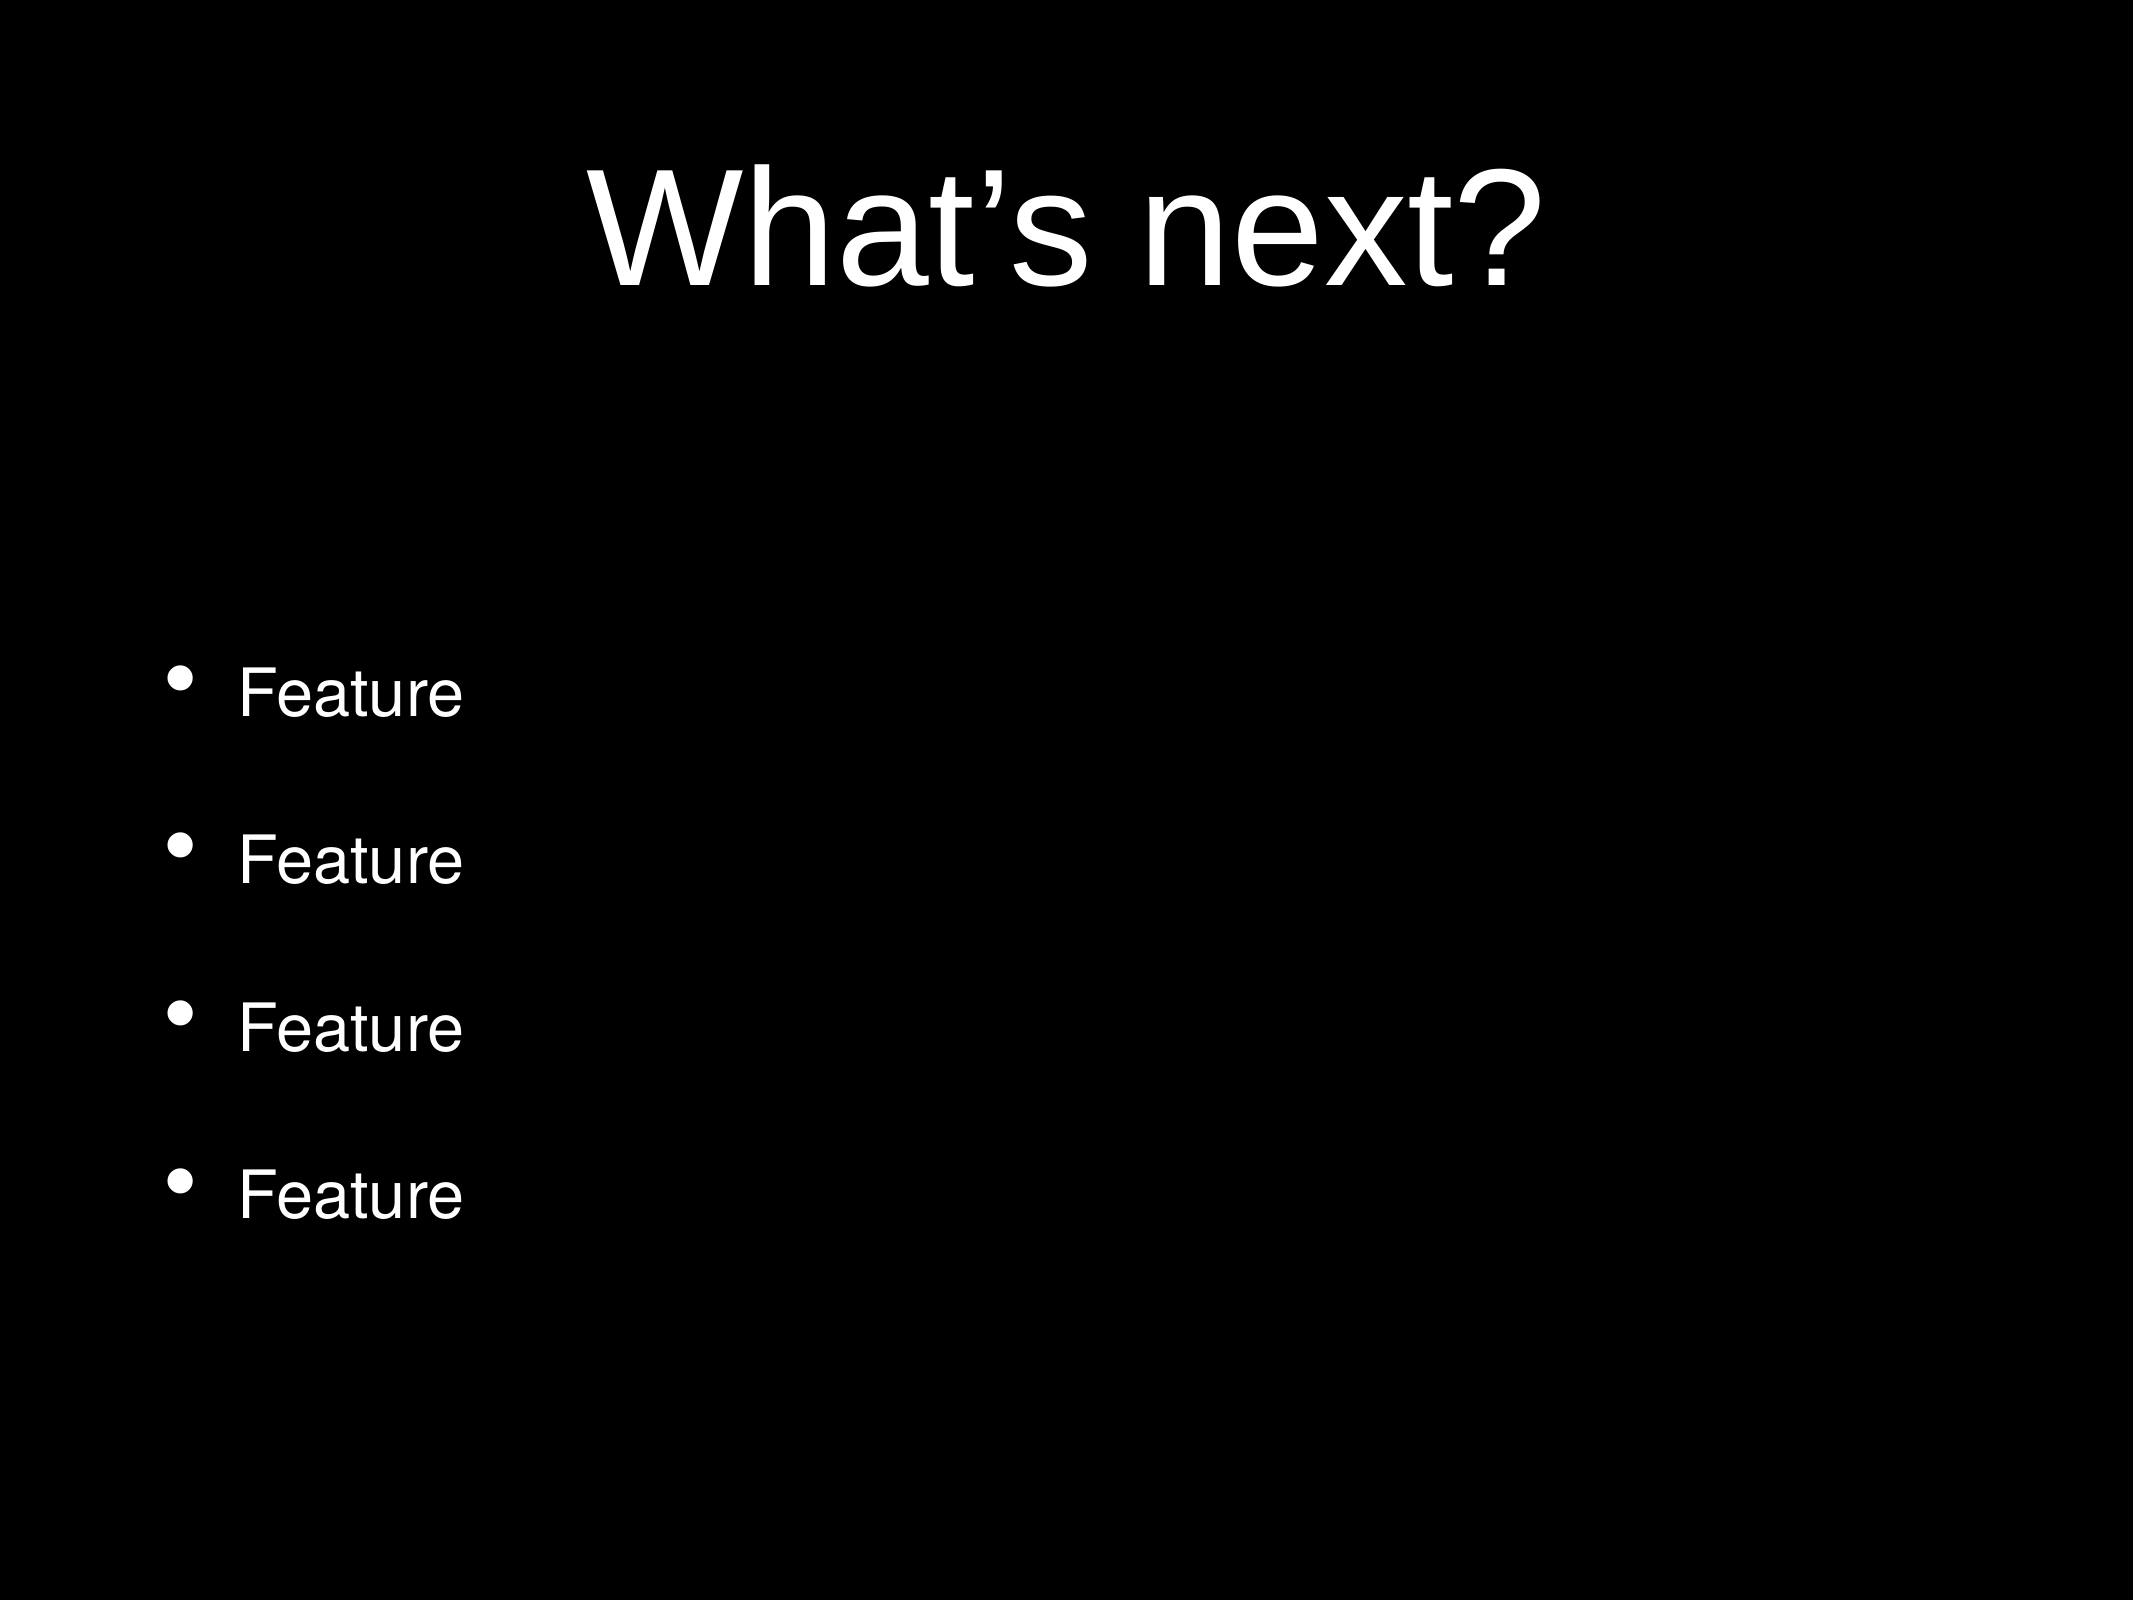

# What’s next?
Feature
Feature
Feature
Feature